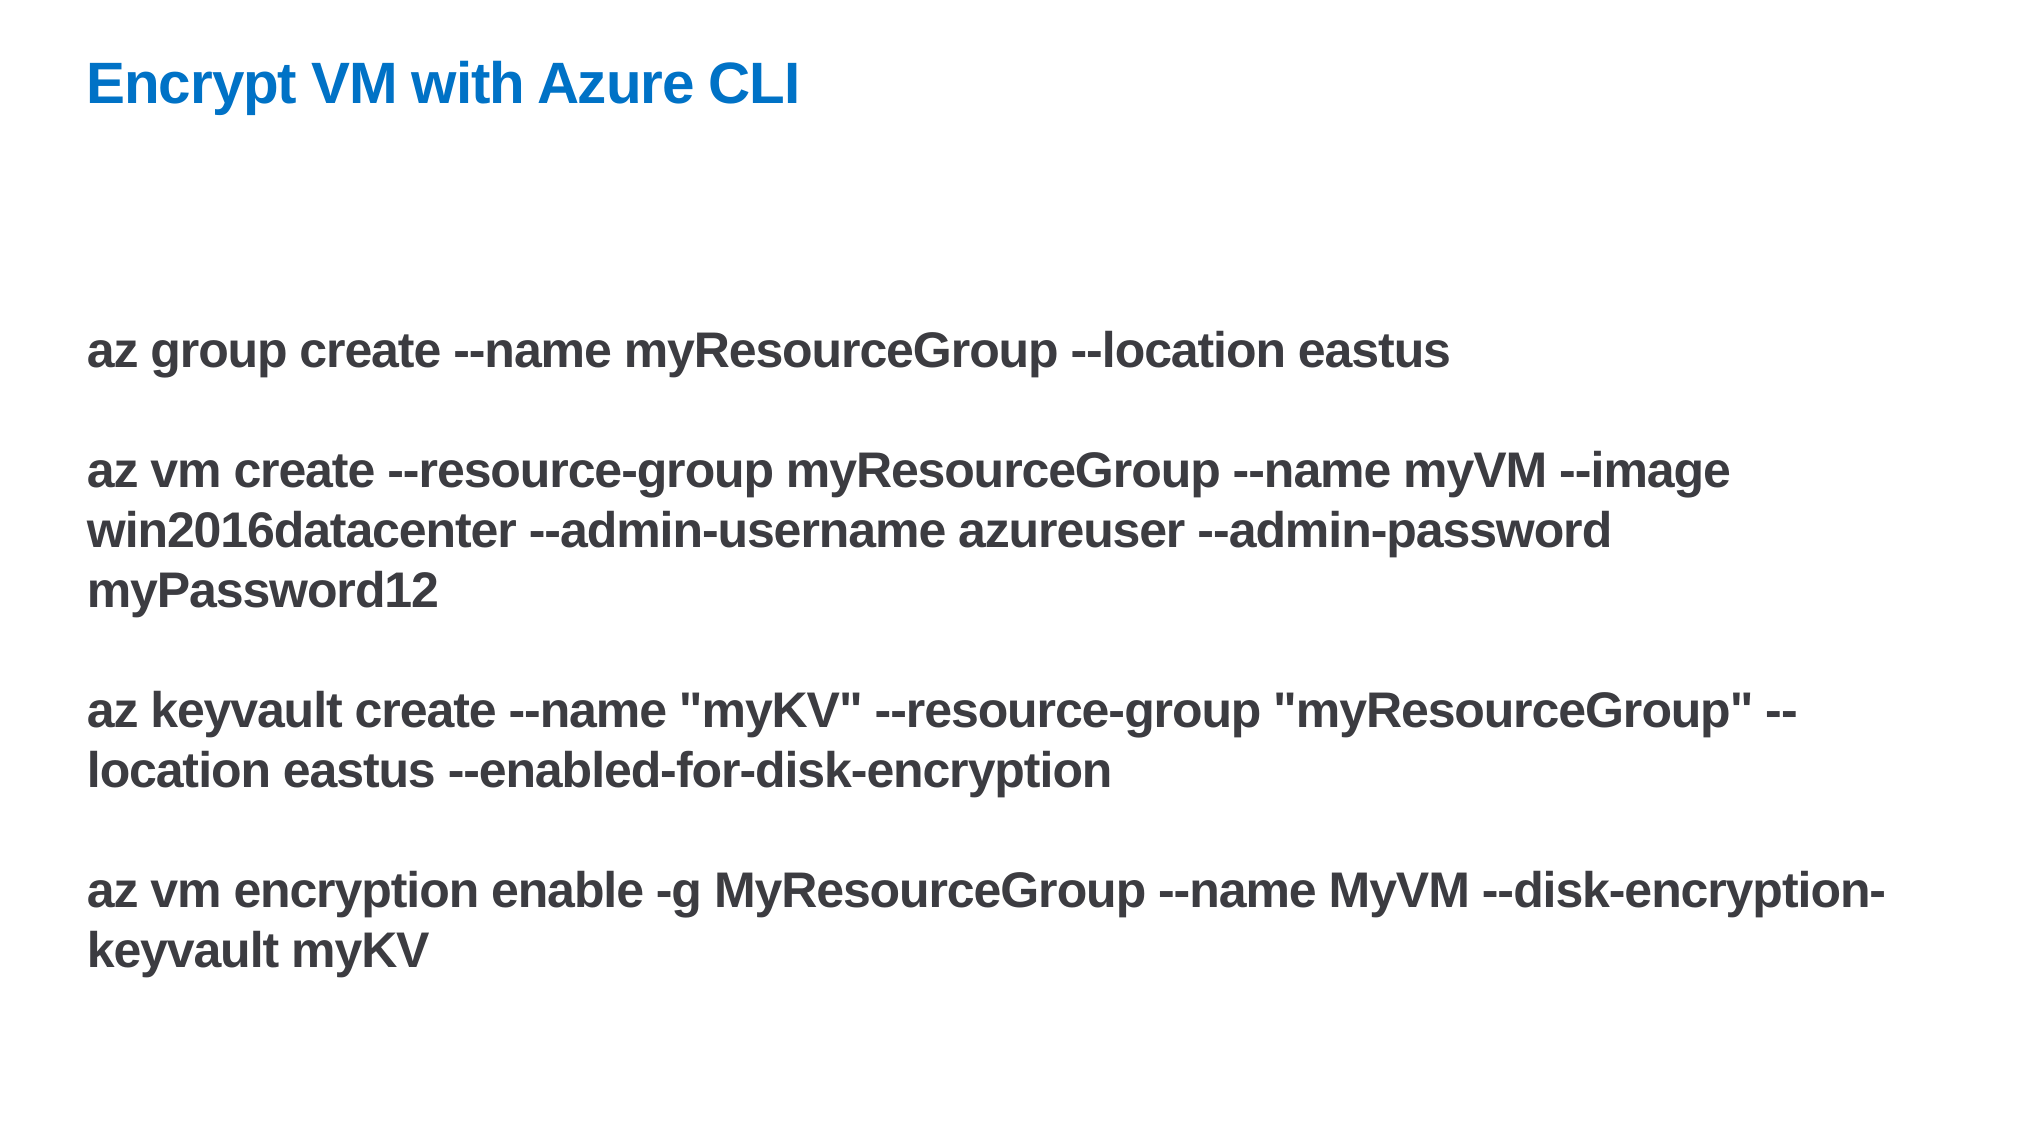

# Encrypt VM with Azure CLI

az group create --name myResourceGroup --location eastus

az vm create --resource-group myResourceGroup --name myVM --image win2016datacenter --admin-username azureuser --admin-password myPassword12

az keyvault create --name "myKV" --resource-group "myResourceGroup" --location eastus --enabled-for-disk-encryption

az vm encryption enable -g MyResourceGroup --name MyVM --disk-encryption-keyvault myKV